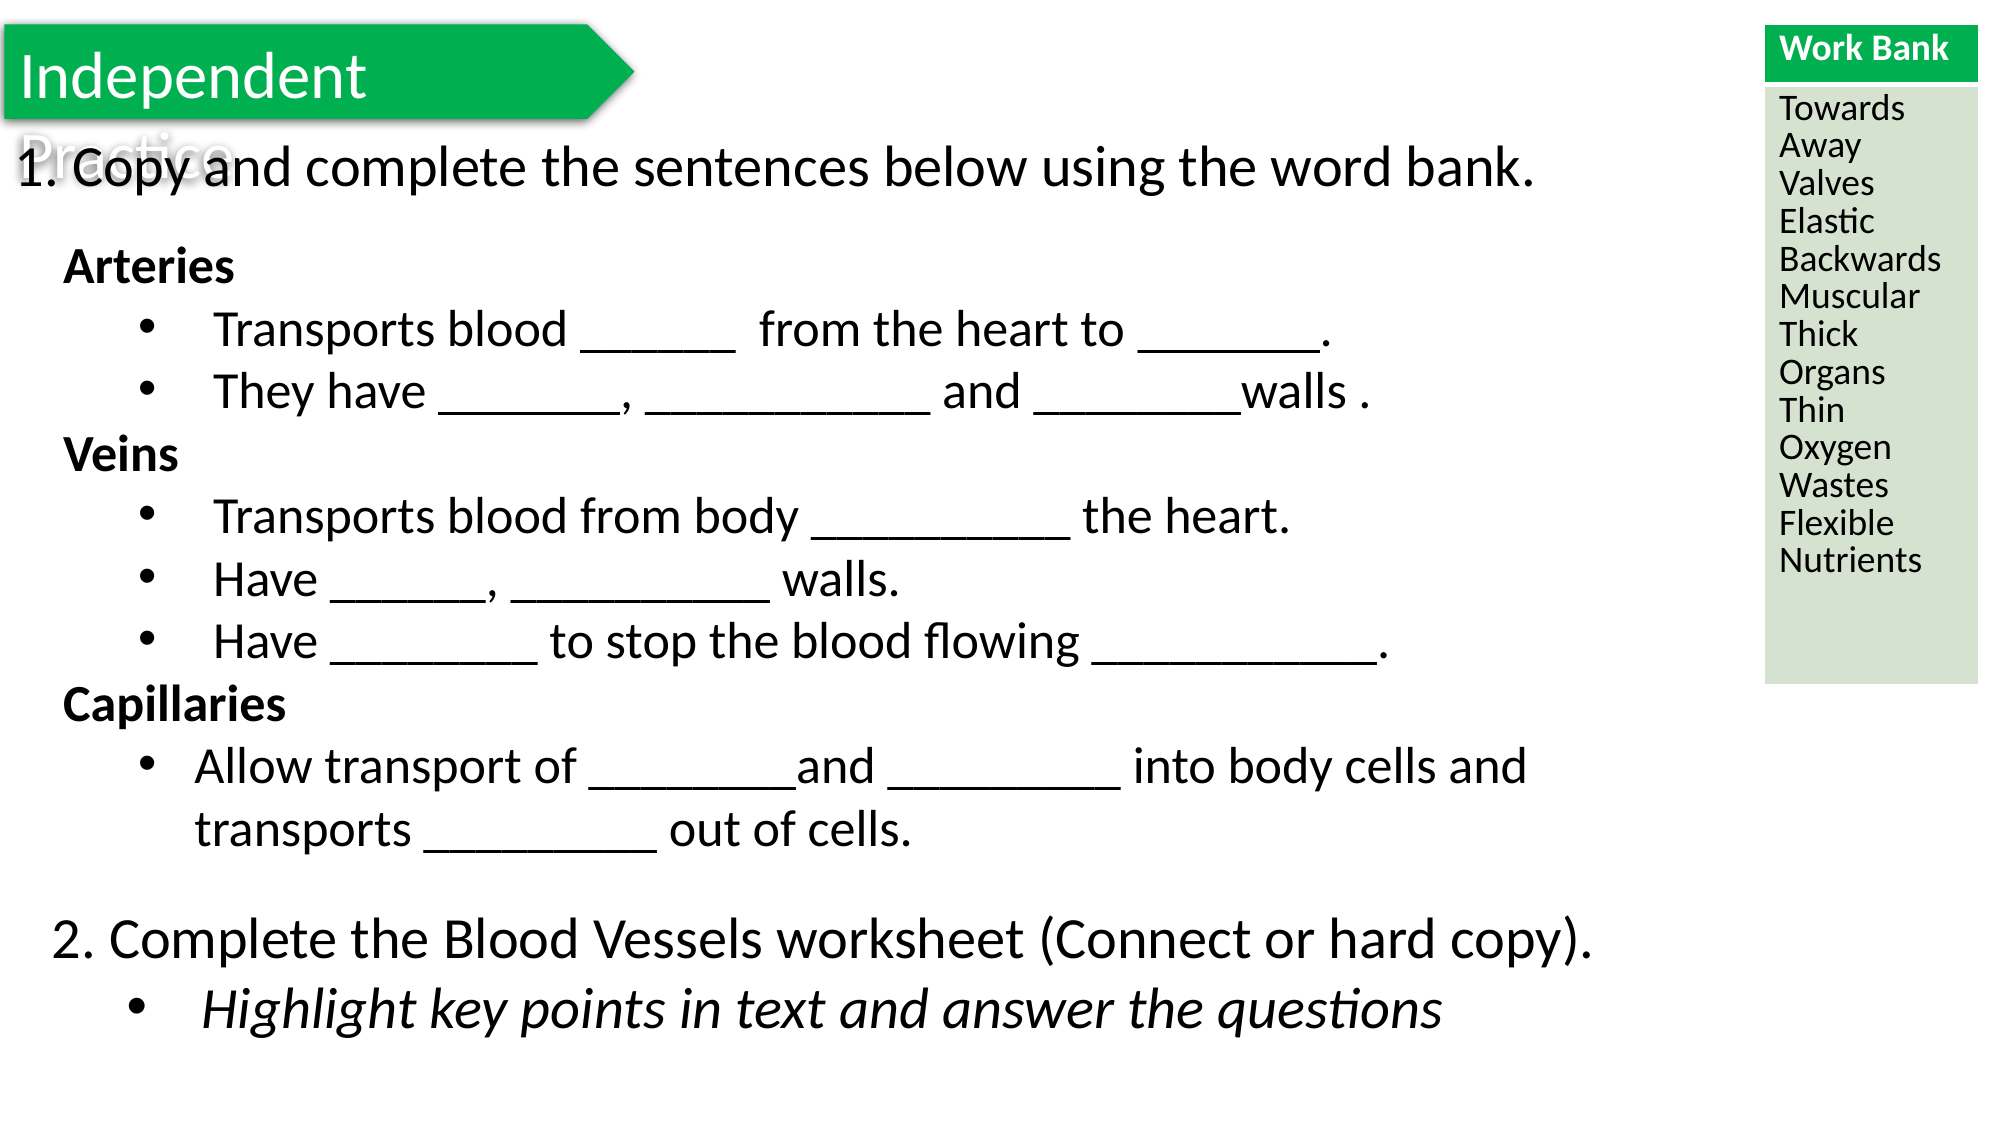

Independent Practice
| Work Bank |
| --- |
| Towards Away Valves Elastic Backwards Muscular Thick Organs Thin Oxygen Wastes Flexible Nutrients |
1. Copy and complete the sentences below using the word bank.
Arteries
Transports blood ______  from the heart to _______.
They have _______, ___________ and ________walls .
Veins
Transports blood from body __________ the heart.
Have ______, __________ walls.
Have ________ to stop the blood flowing ___________.
Capillaries
Allow transport of ________and _________ into body cells and transports _________ out of cells.

2. Complete the Blood Vessels worksheet (Connect or hard copy).
Highlight key points in text and answer the questions